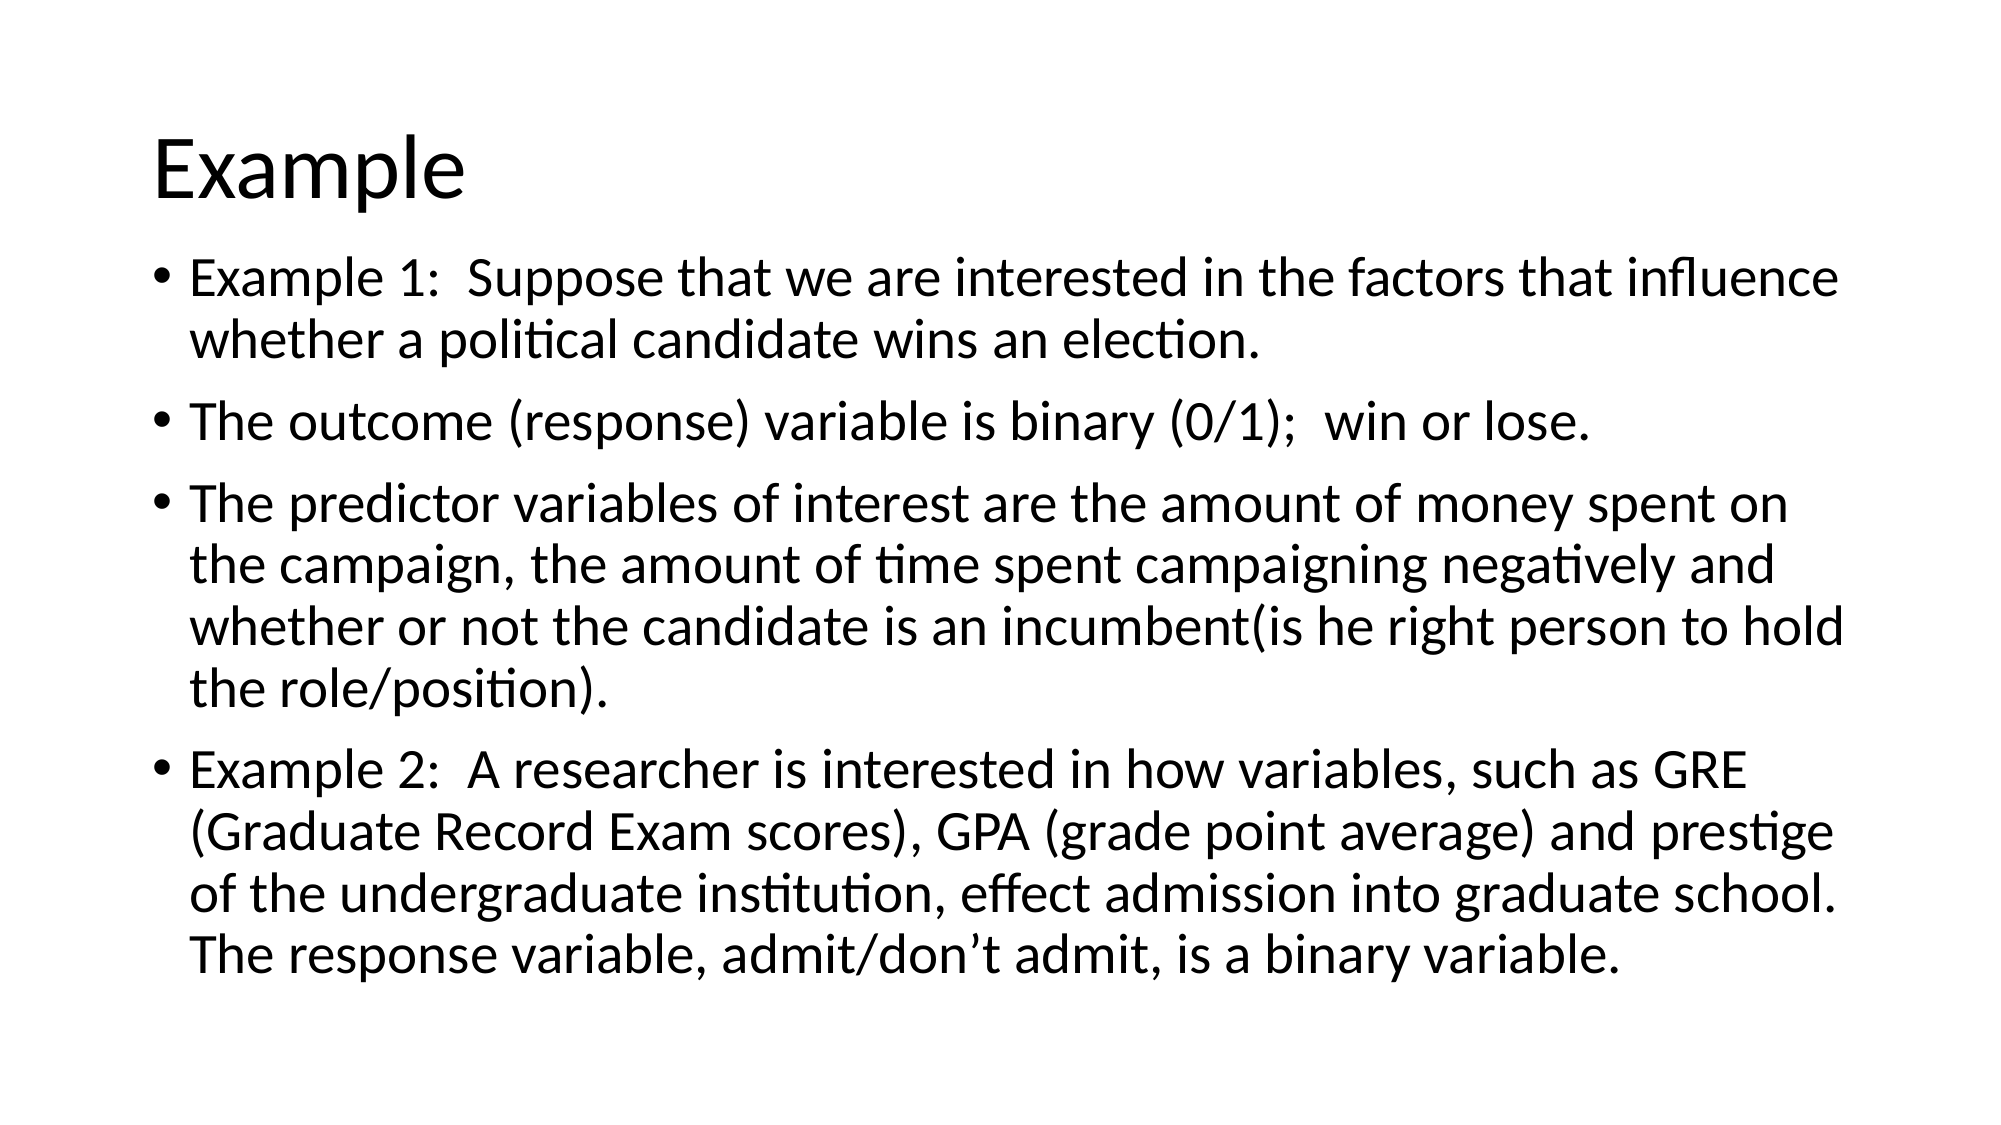

# Example
Example 1:  Suppose that we are interested in the factors that influence whether a political candidate wins an election.
The outcome (response) variable is binary (0/1);  win or lose.
The predictor variables of interest are the amount of money spent on the campaign, the amount of time spent campaigning negatively and whether or not the candidate is an incumbent(is he right person to hold the role/position).
Example 2:  A researcher is interested in how variables, such as GRE (Graduate Record Exam scores), GPA (grade point average) and prestige of the undergraduate institution, effect admission into graduate school. The response variable, admit/don’t admit, is a binary variable.